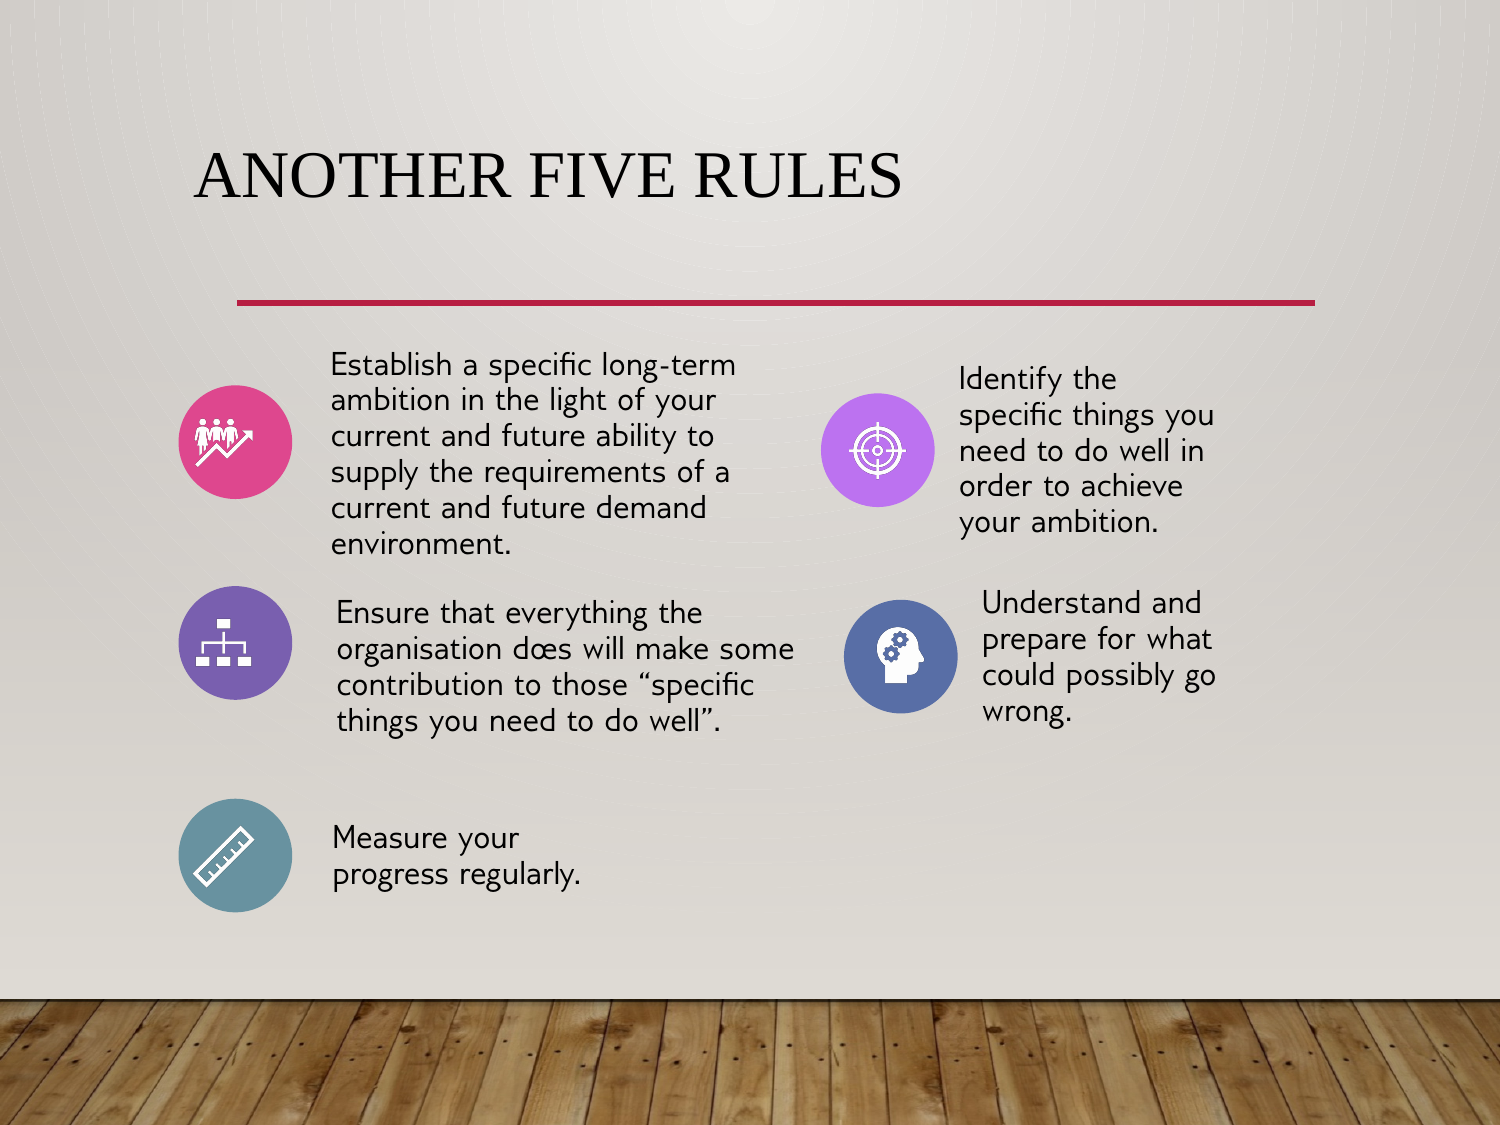

# Another five rules
Establish a specific long-term ambition in the light of your current and future ability to supply the requirements of a current and future demand environment.
Identify the specific things you need to do well in order to achieve your ambition.
Ensure that everything the organisation does will make some contribution to those “specific things you need to do well”.
Understand and prepare for what could possibly go wrong.
Measure your progress regularly.